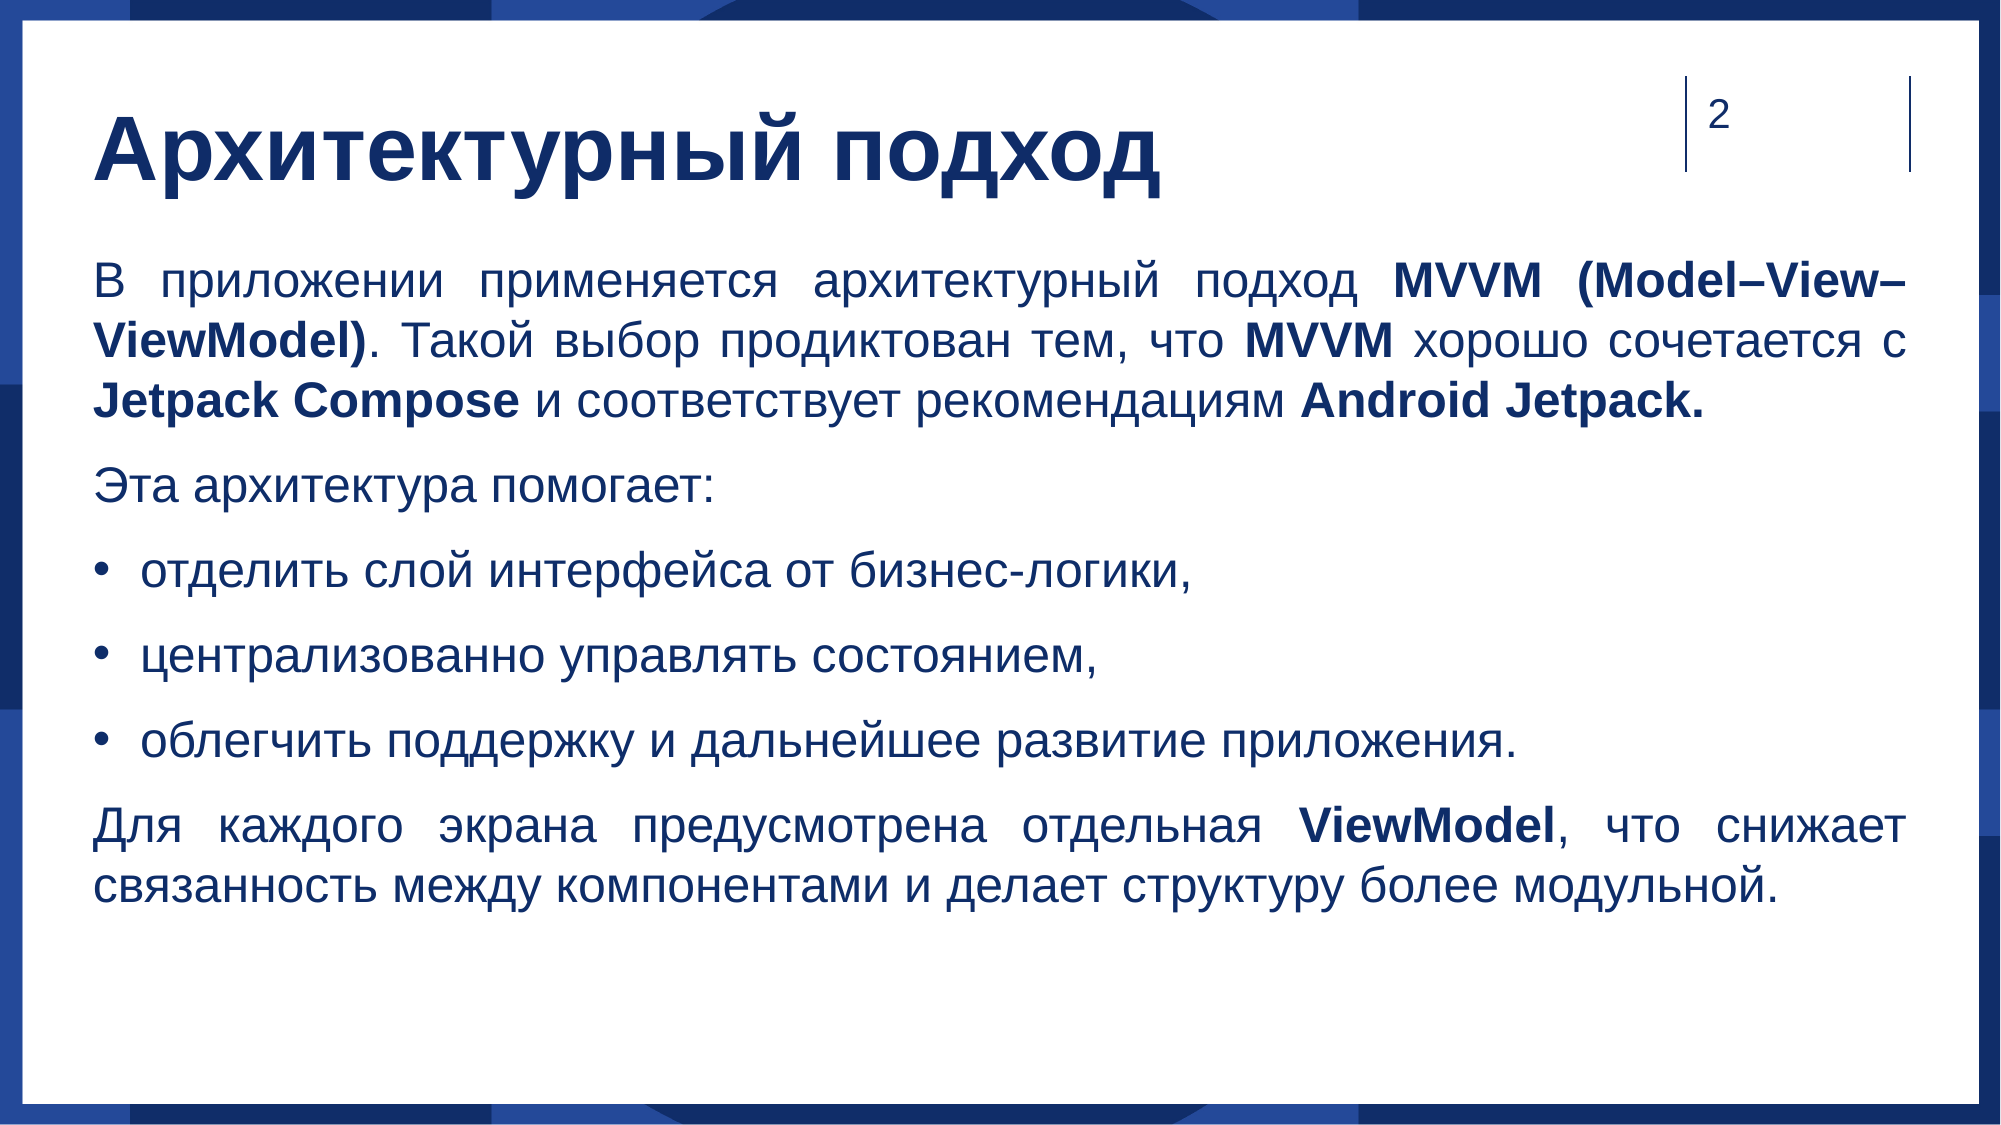

# Архитектурный подход

В приложении применяется архитектурный подход MVVM (Model–View–ViewModel). Такой выбор продиктован тем, что MVVM хорошо сочетается с Jetpack Compose и соответствует рекомендациям Android Jetpack.
Эта архитектура помогает:
отделить слой интерфейса от бизнес-логики,
централизованно управлять состоянием,
облегчить поддержку и дальнейшее развитие приложения.
Для каждого экрана предусмотрена отдельная ViewModel, что снижает связанность между компонентами и делает структуру более модульной.